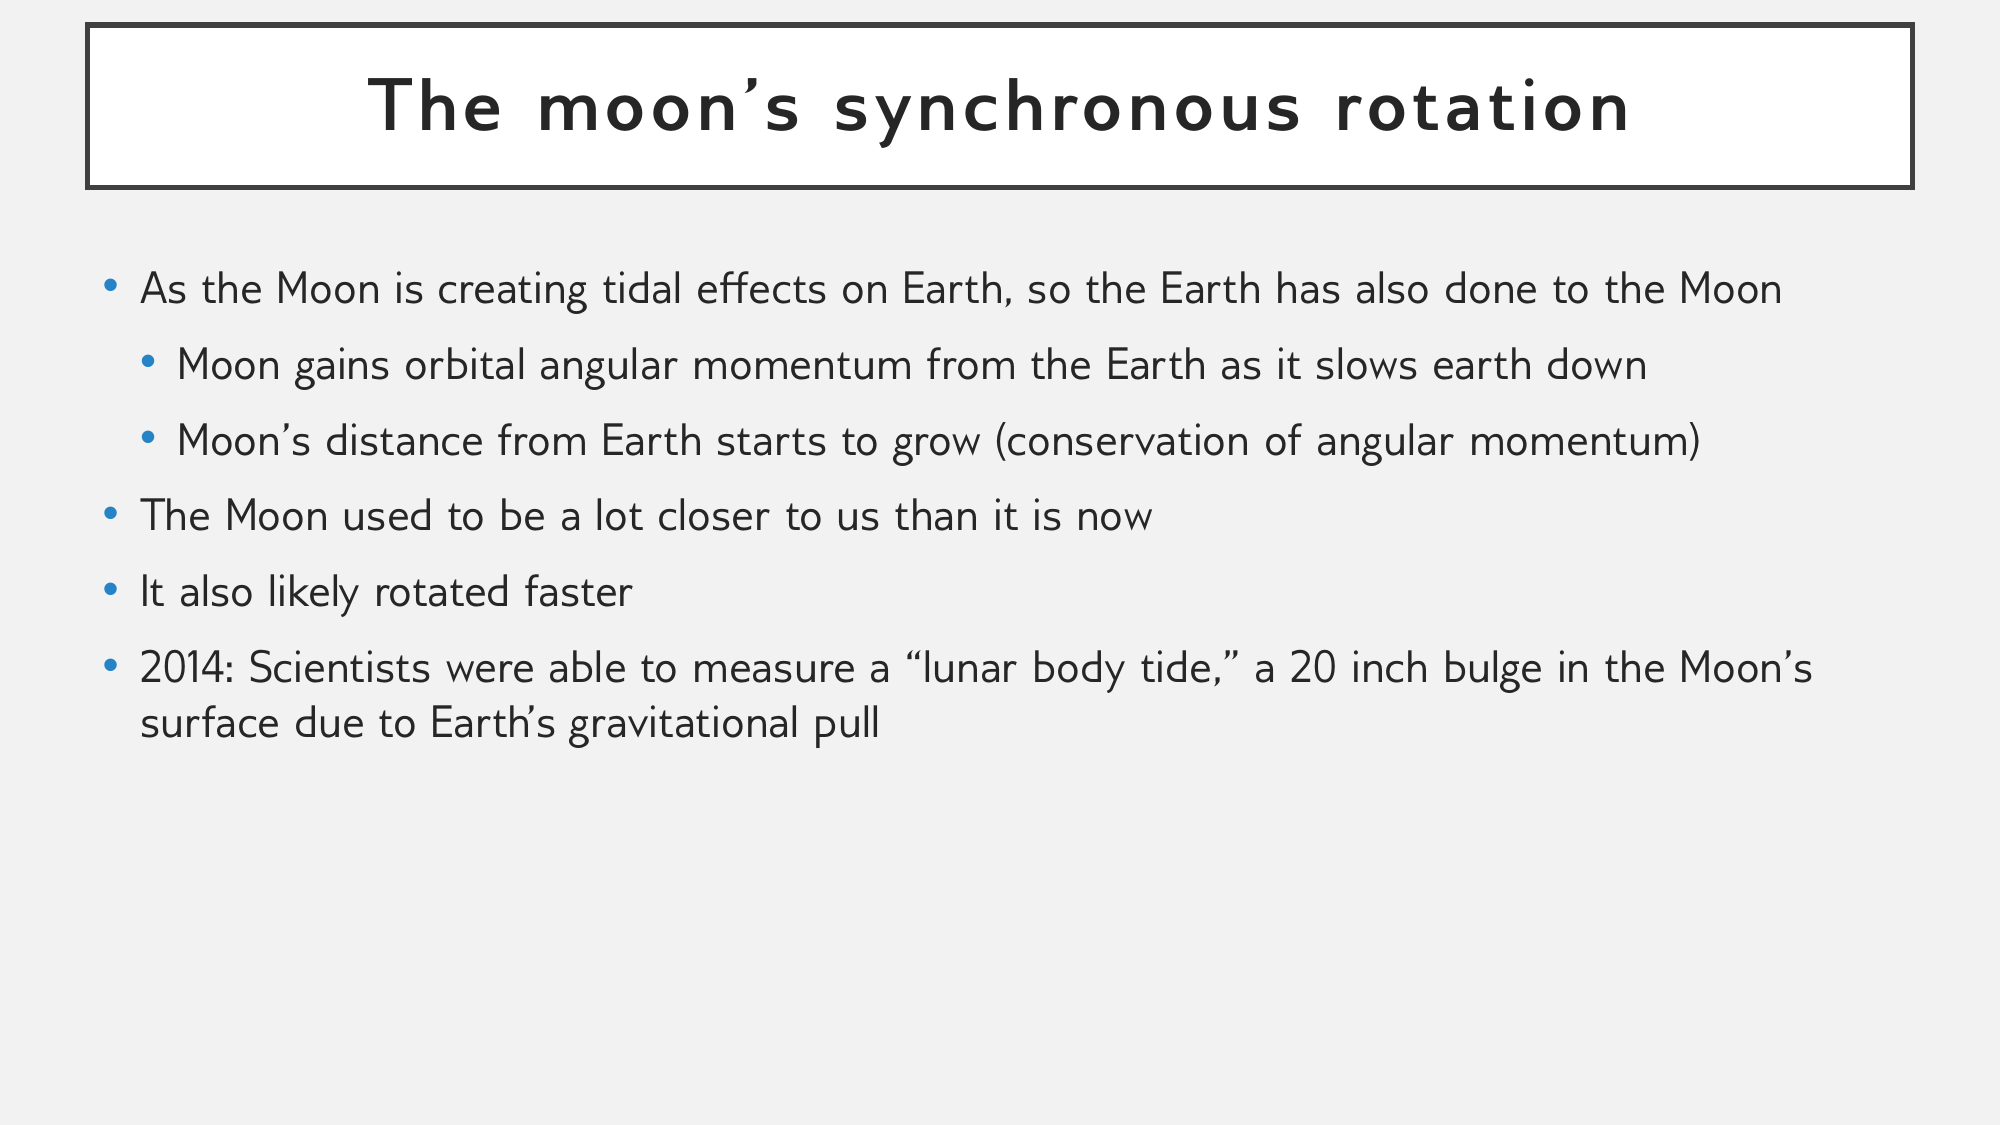

# The moon’s synchronous rotation
As the Moon is creating tidal effects on Earth, so the Earth has also done to the Moon
Moon gains orbital angular momentum from the Earth as it slows earth down
Moon’s distance from Earth starts to grow (conservation of angular momentum)
The Moon used to be a lot closer to us than it is now
It also likely rotated faster
2014: Scientists were able to measure a “lunar body tide,” a 20 inch bulge in the Moon’s surface due to Earth’s gravitational pull